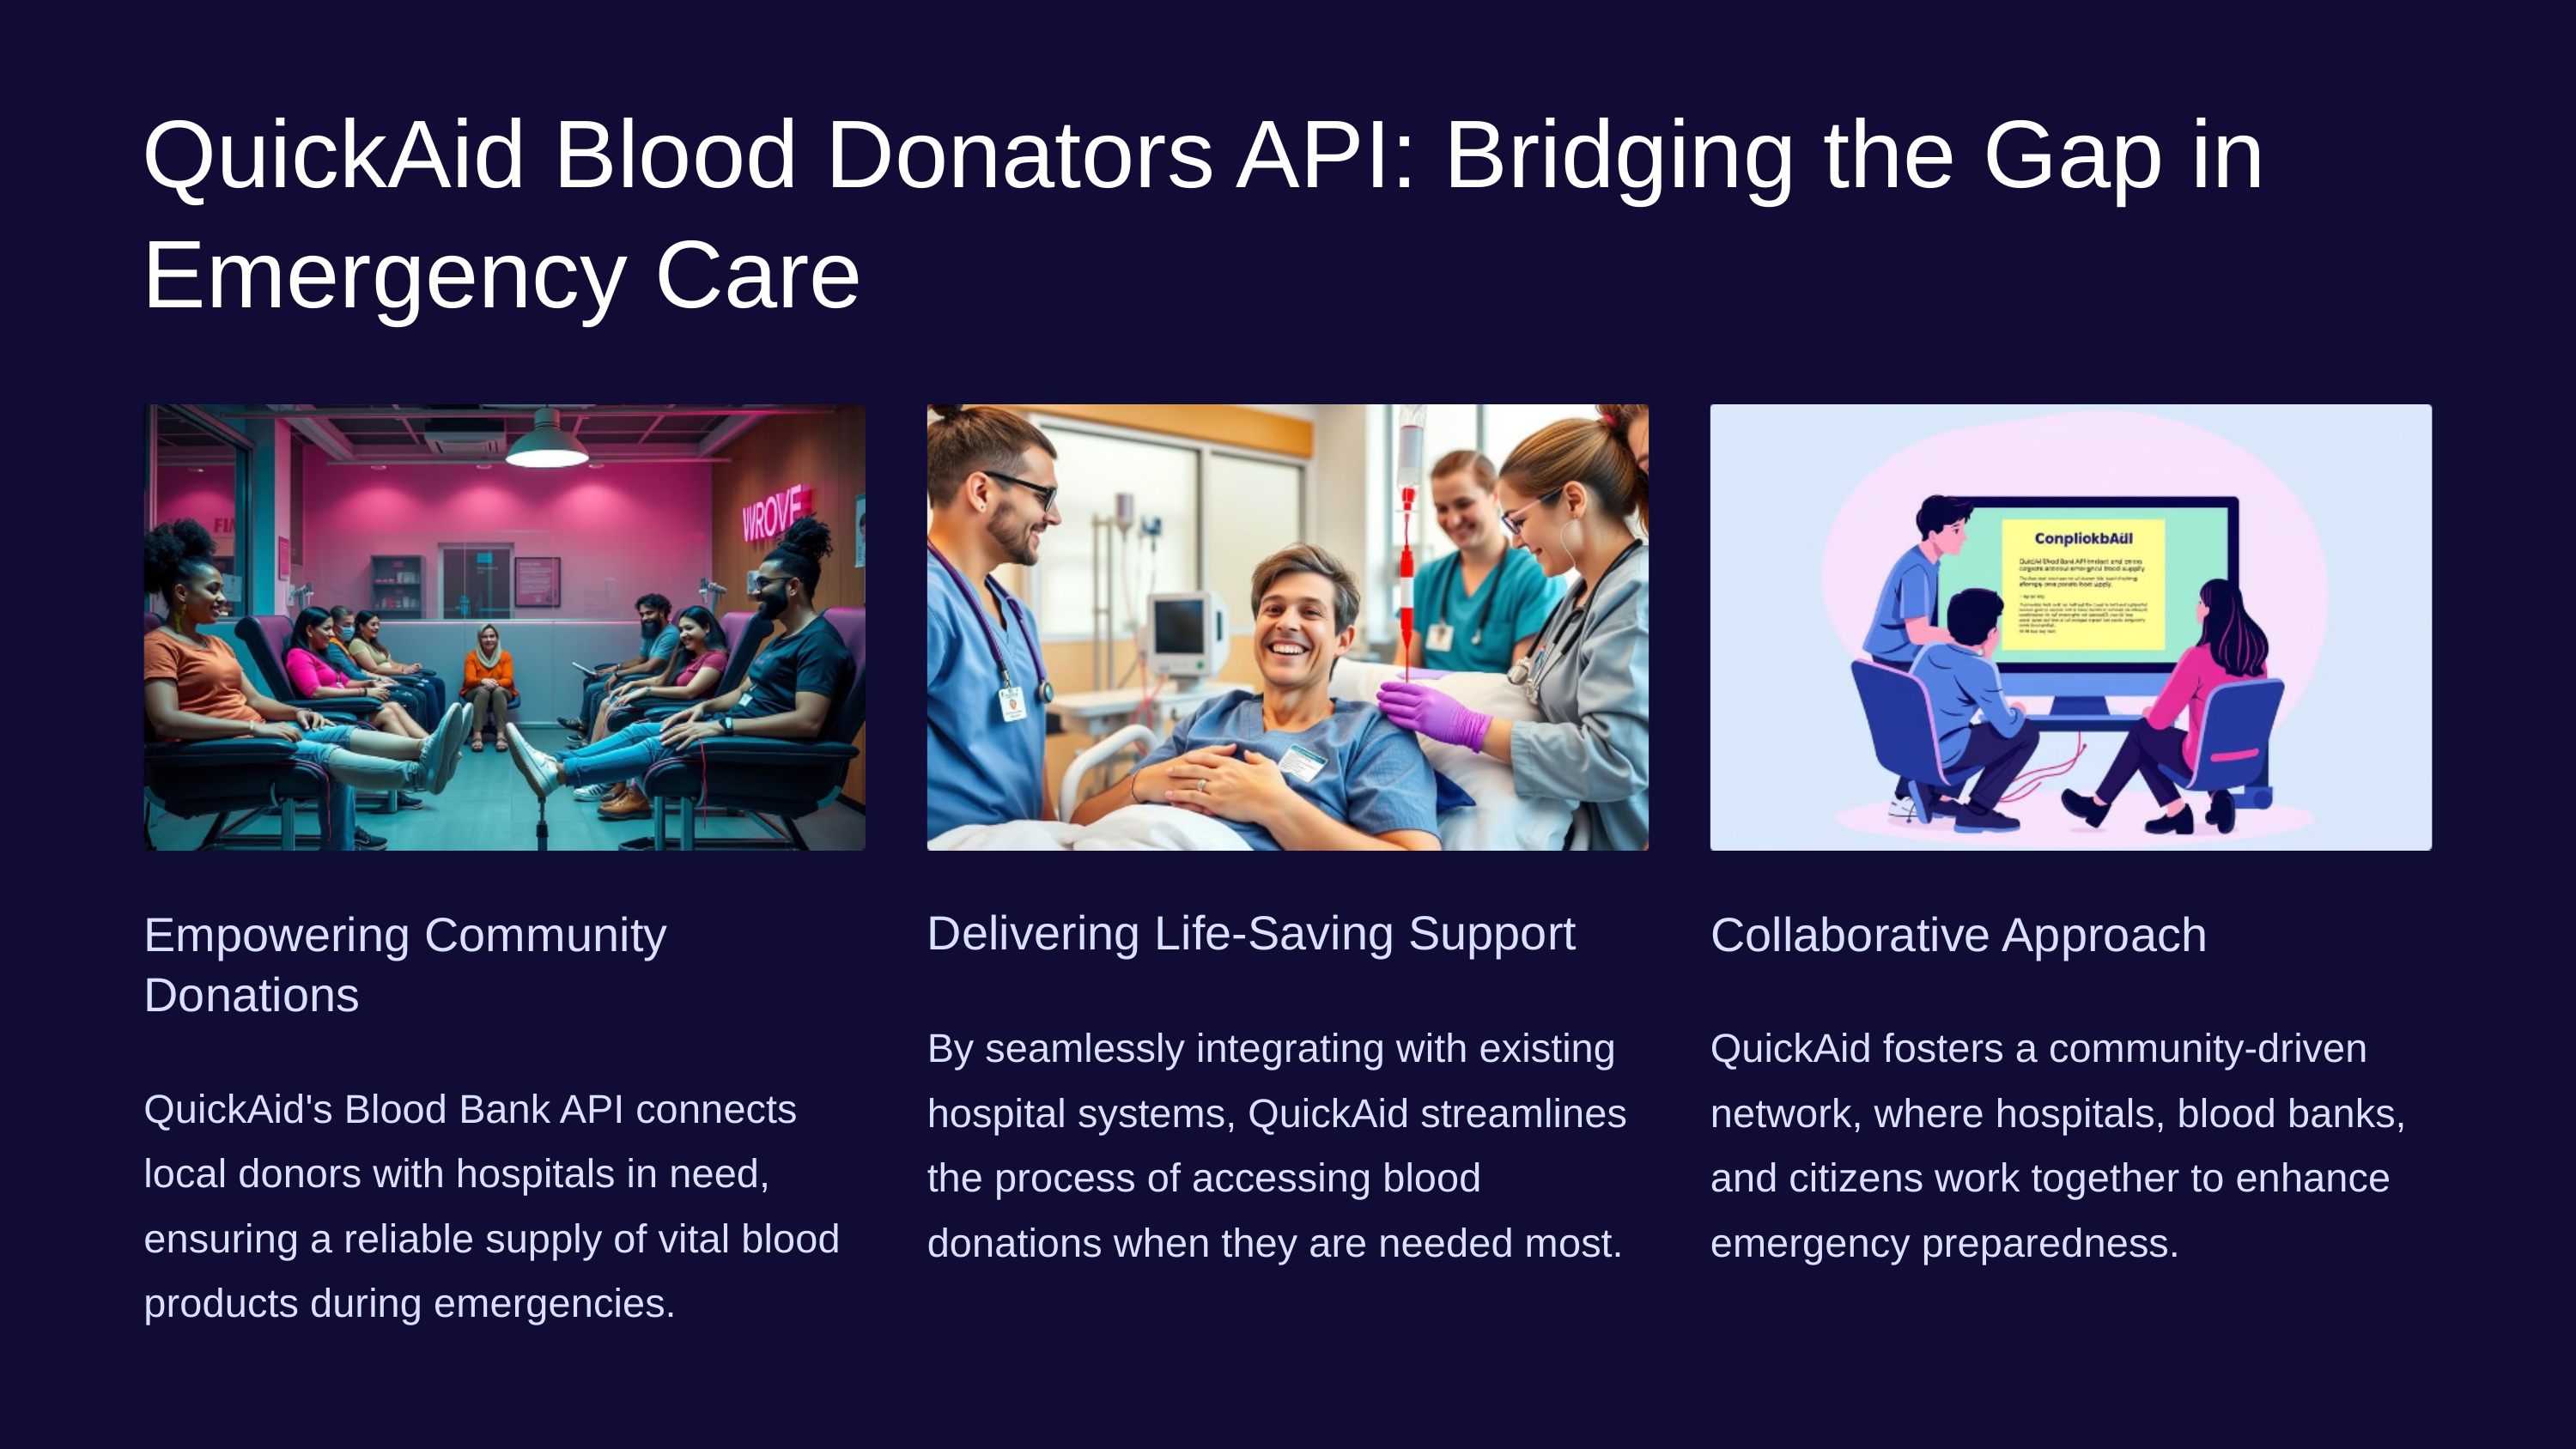

QuickAid Blood Donators API: Bridging the Gap in Emergency Care

Delivering Life-Saving Support
Empowering Community Donations
Collaborative Approach
By seamlessly integrating with existing hospital systems, QuickAid streamlines the process of accessing blood donations when they are needed most.
QuickAid fosters a community-driven network, where hospitals, blood banks, and citizens work together to enhance emergency preparedness.
QuickAid's Blood Bank API connects local donors with hospitals in need, ensuring a reliable supply of vital blood products during emergencies.